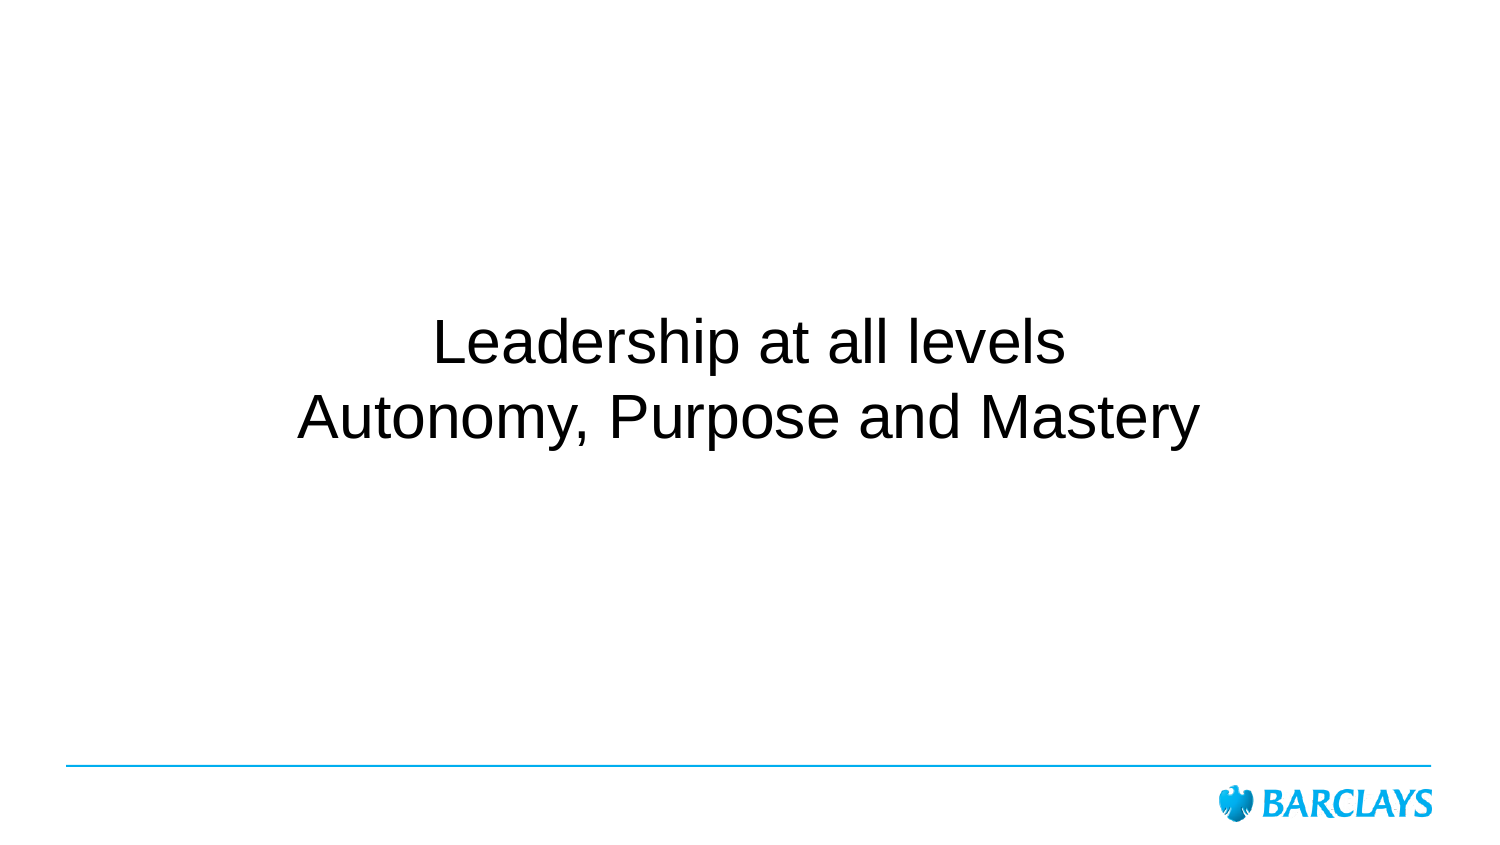

Leadership at all levels
Autonomy, Purpose and Mastery